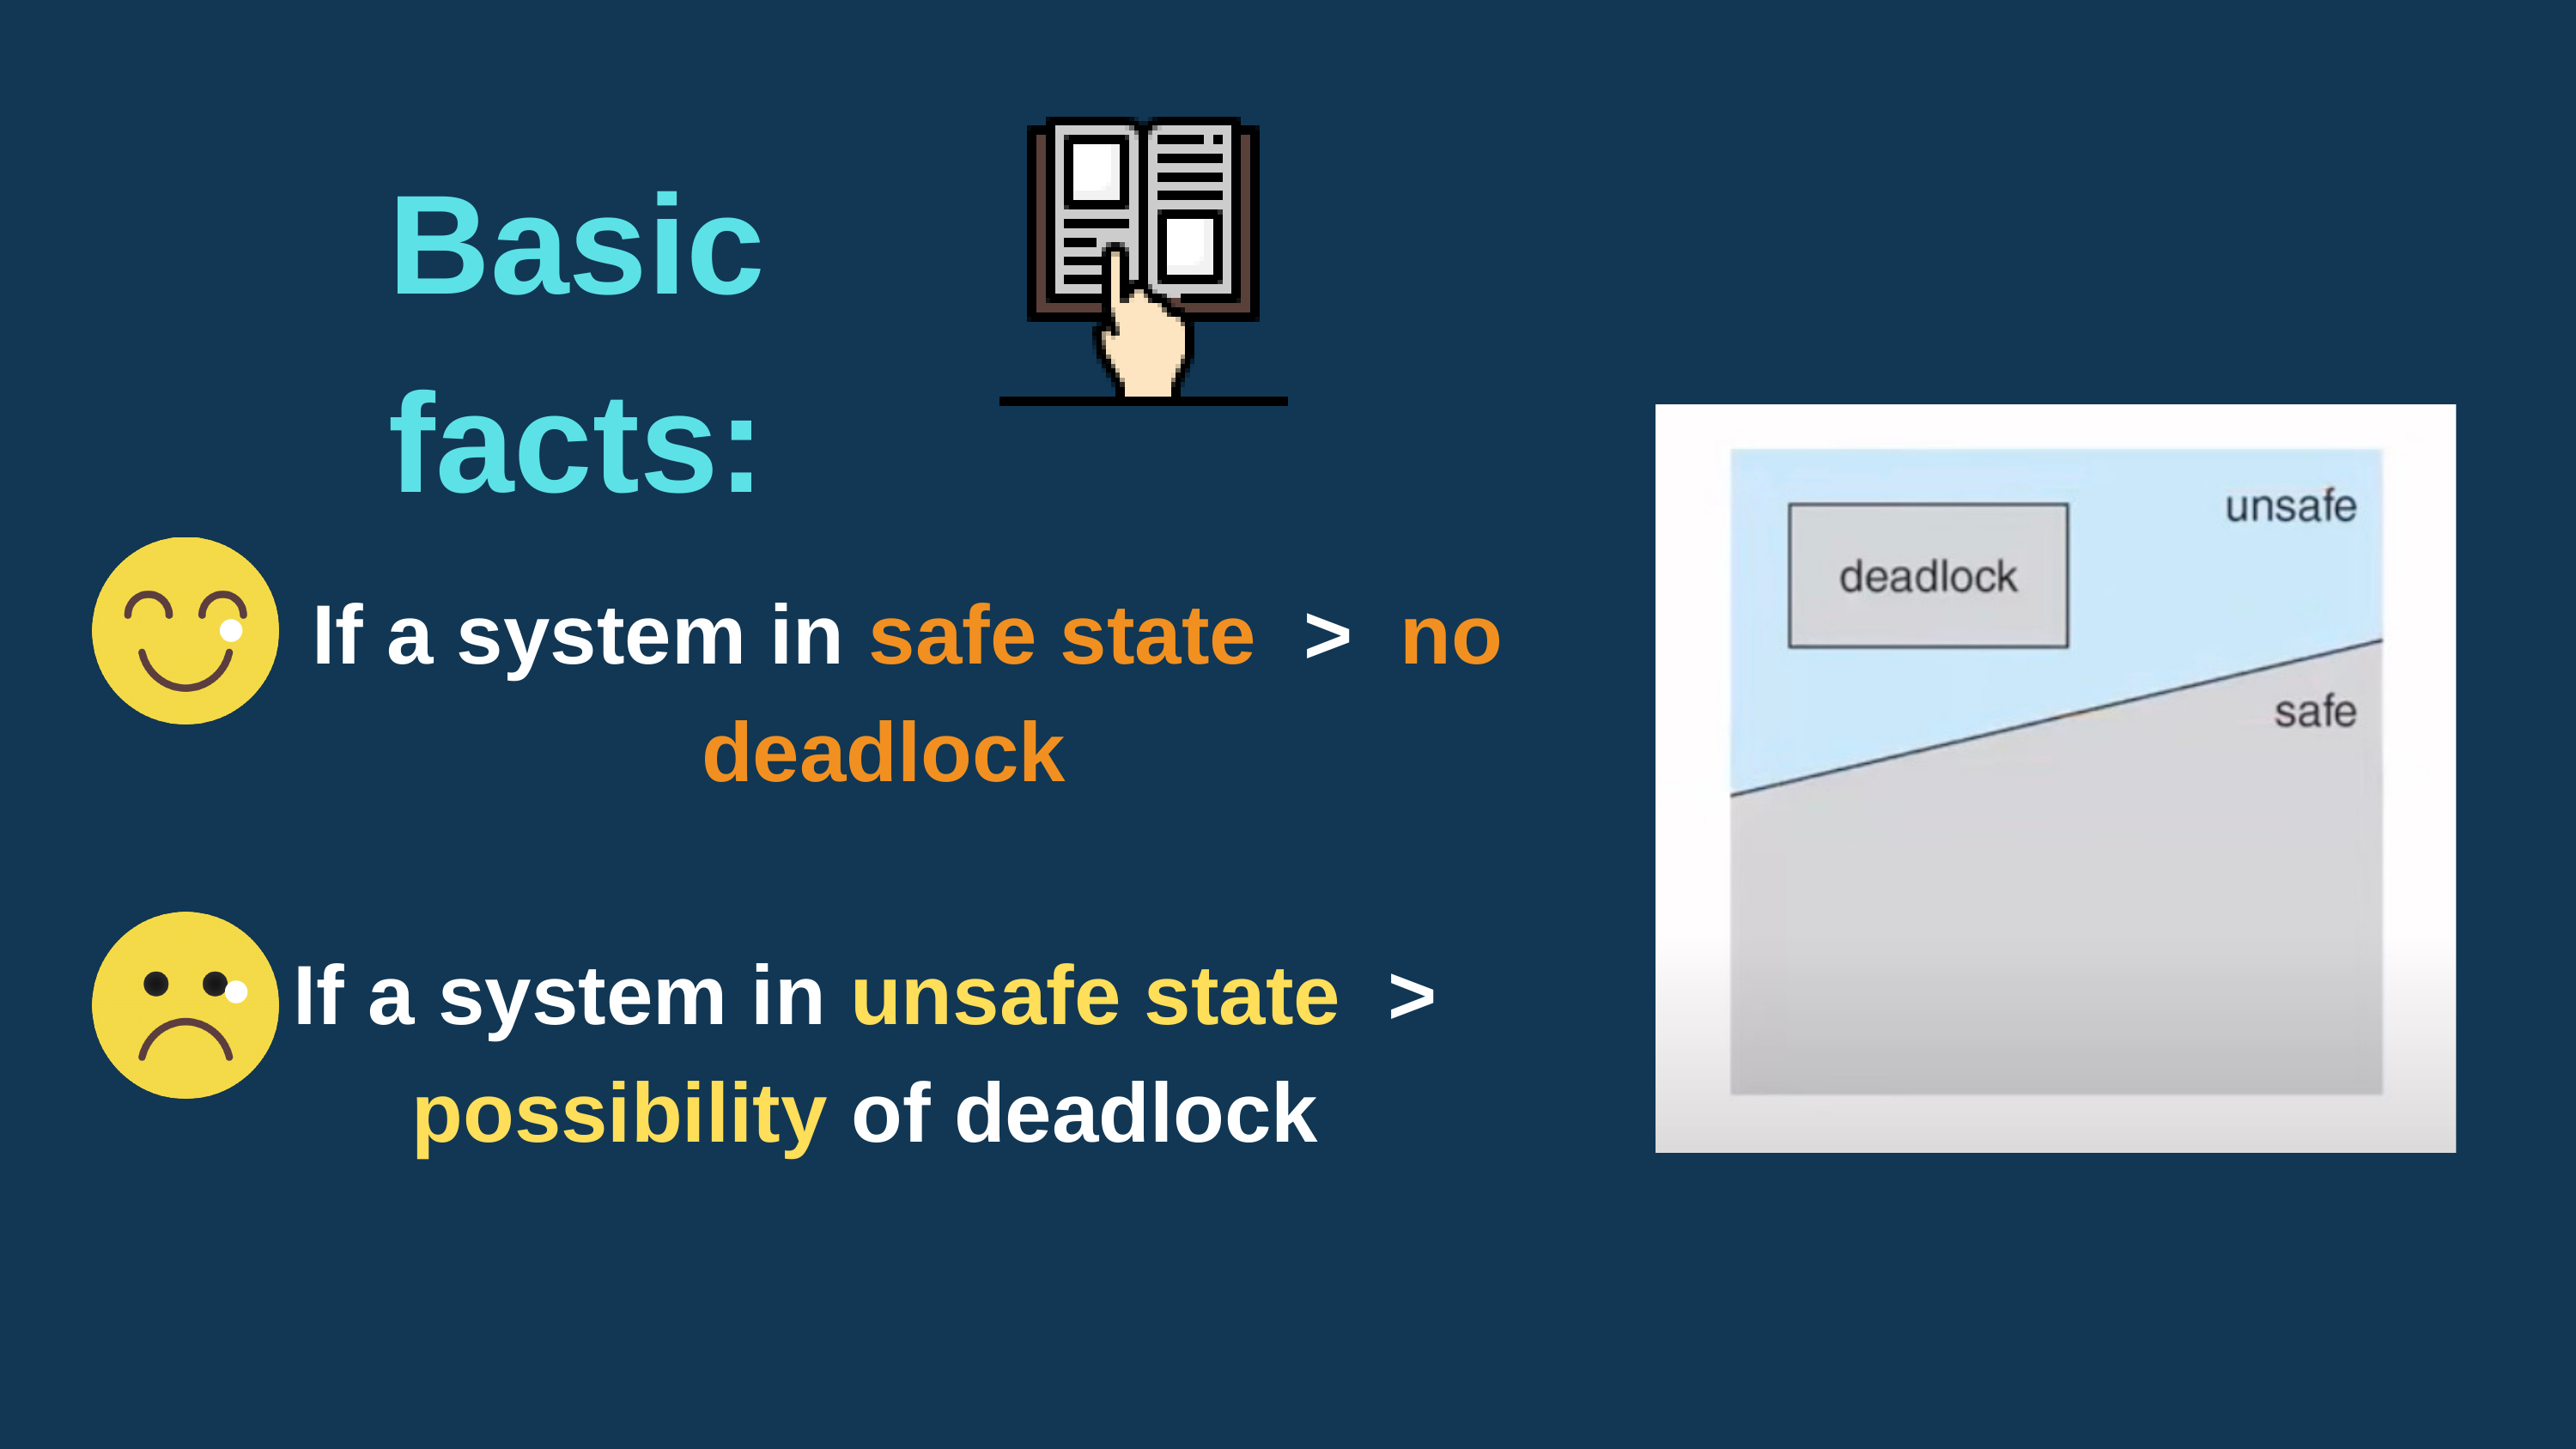

Basic facts:

 If a system in safe state  >  no deadlock

If a system in unsafe state  >  possibility of deadlock